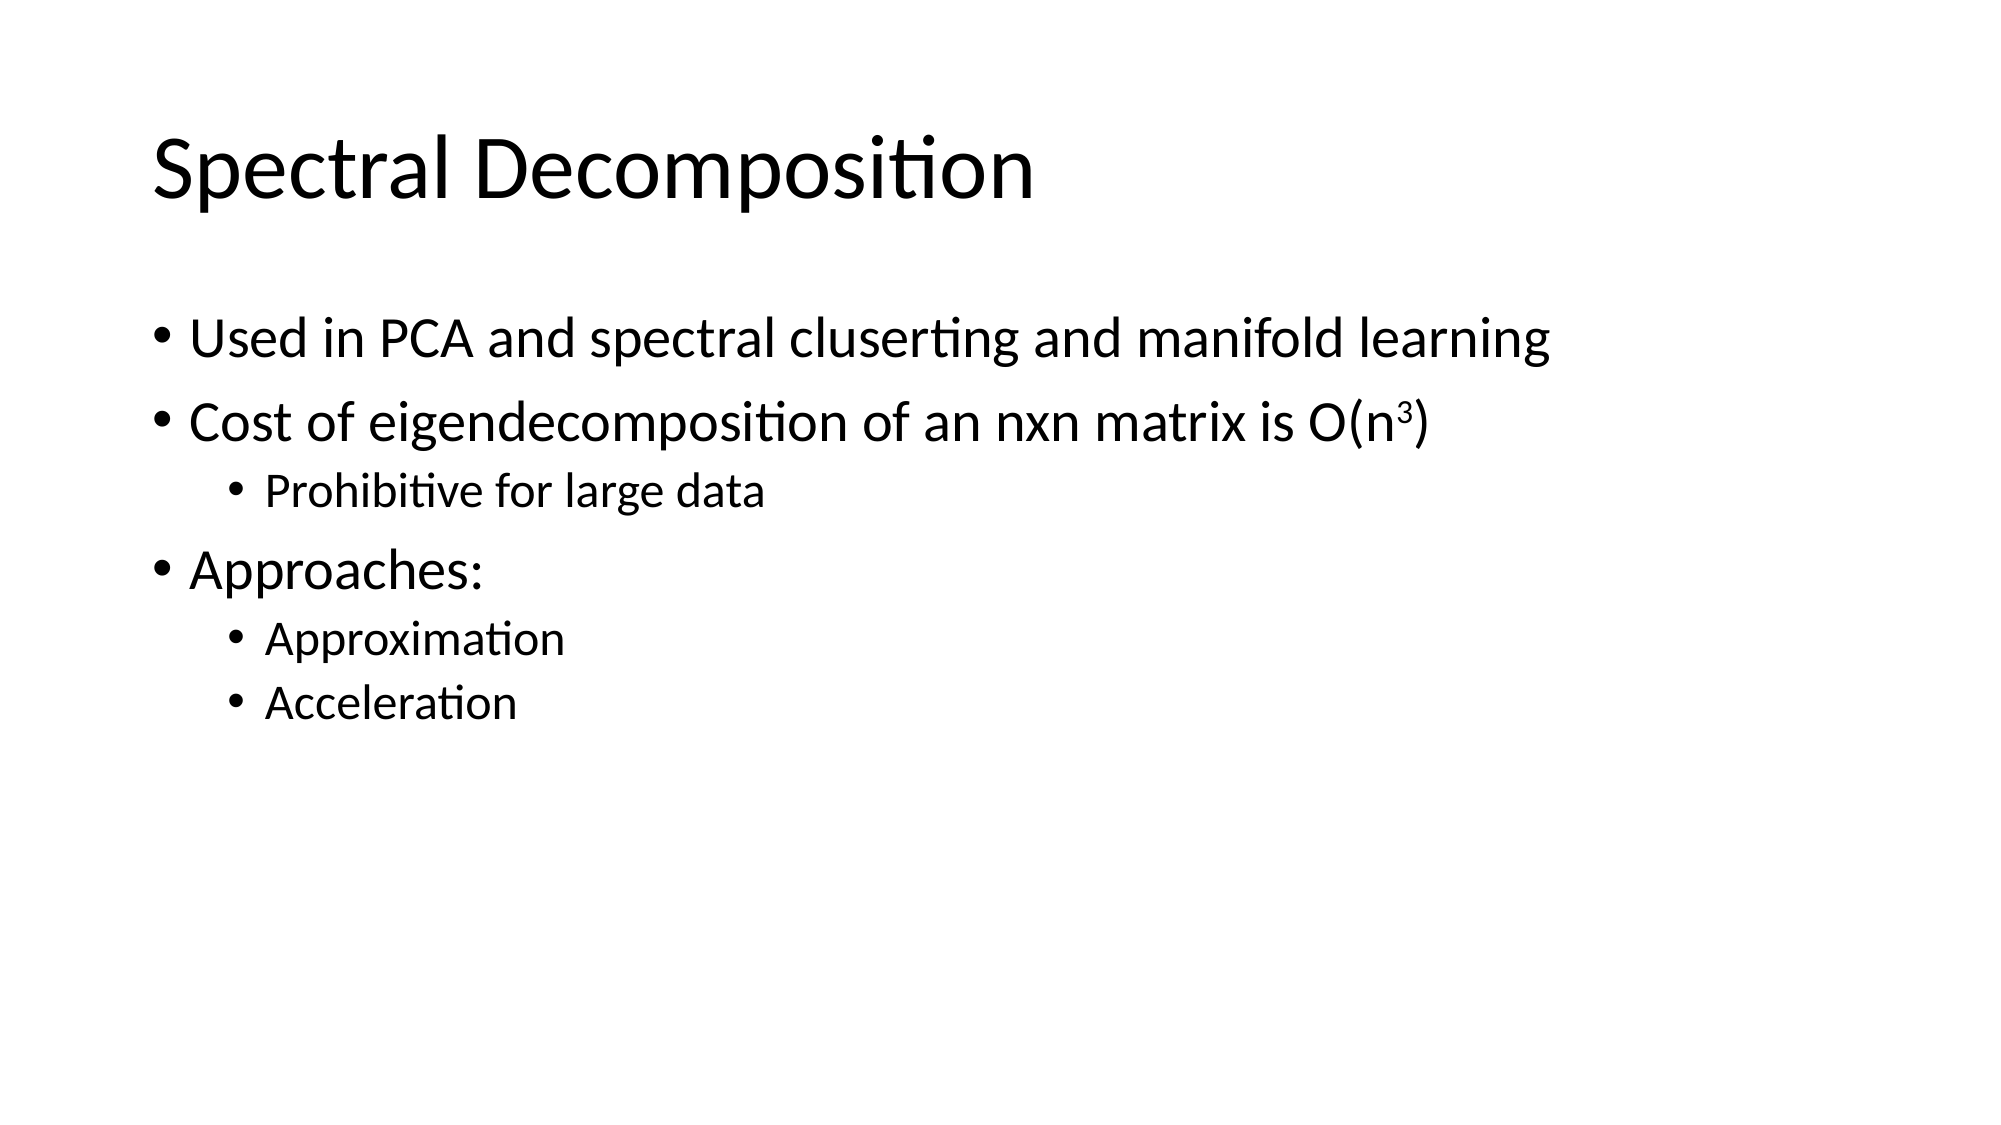

# Spectral Decomposition
Used in PCA and spectral cluserting and manifold learning
Cost of eigendecomposition of an nxn matrix is O(n3)
Prohibitive for large data
Approaches:
Approximation
Acceleration